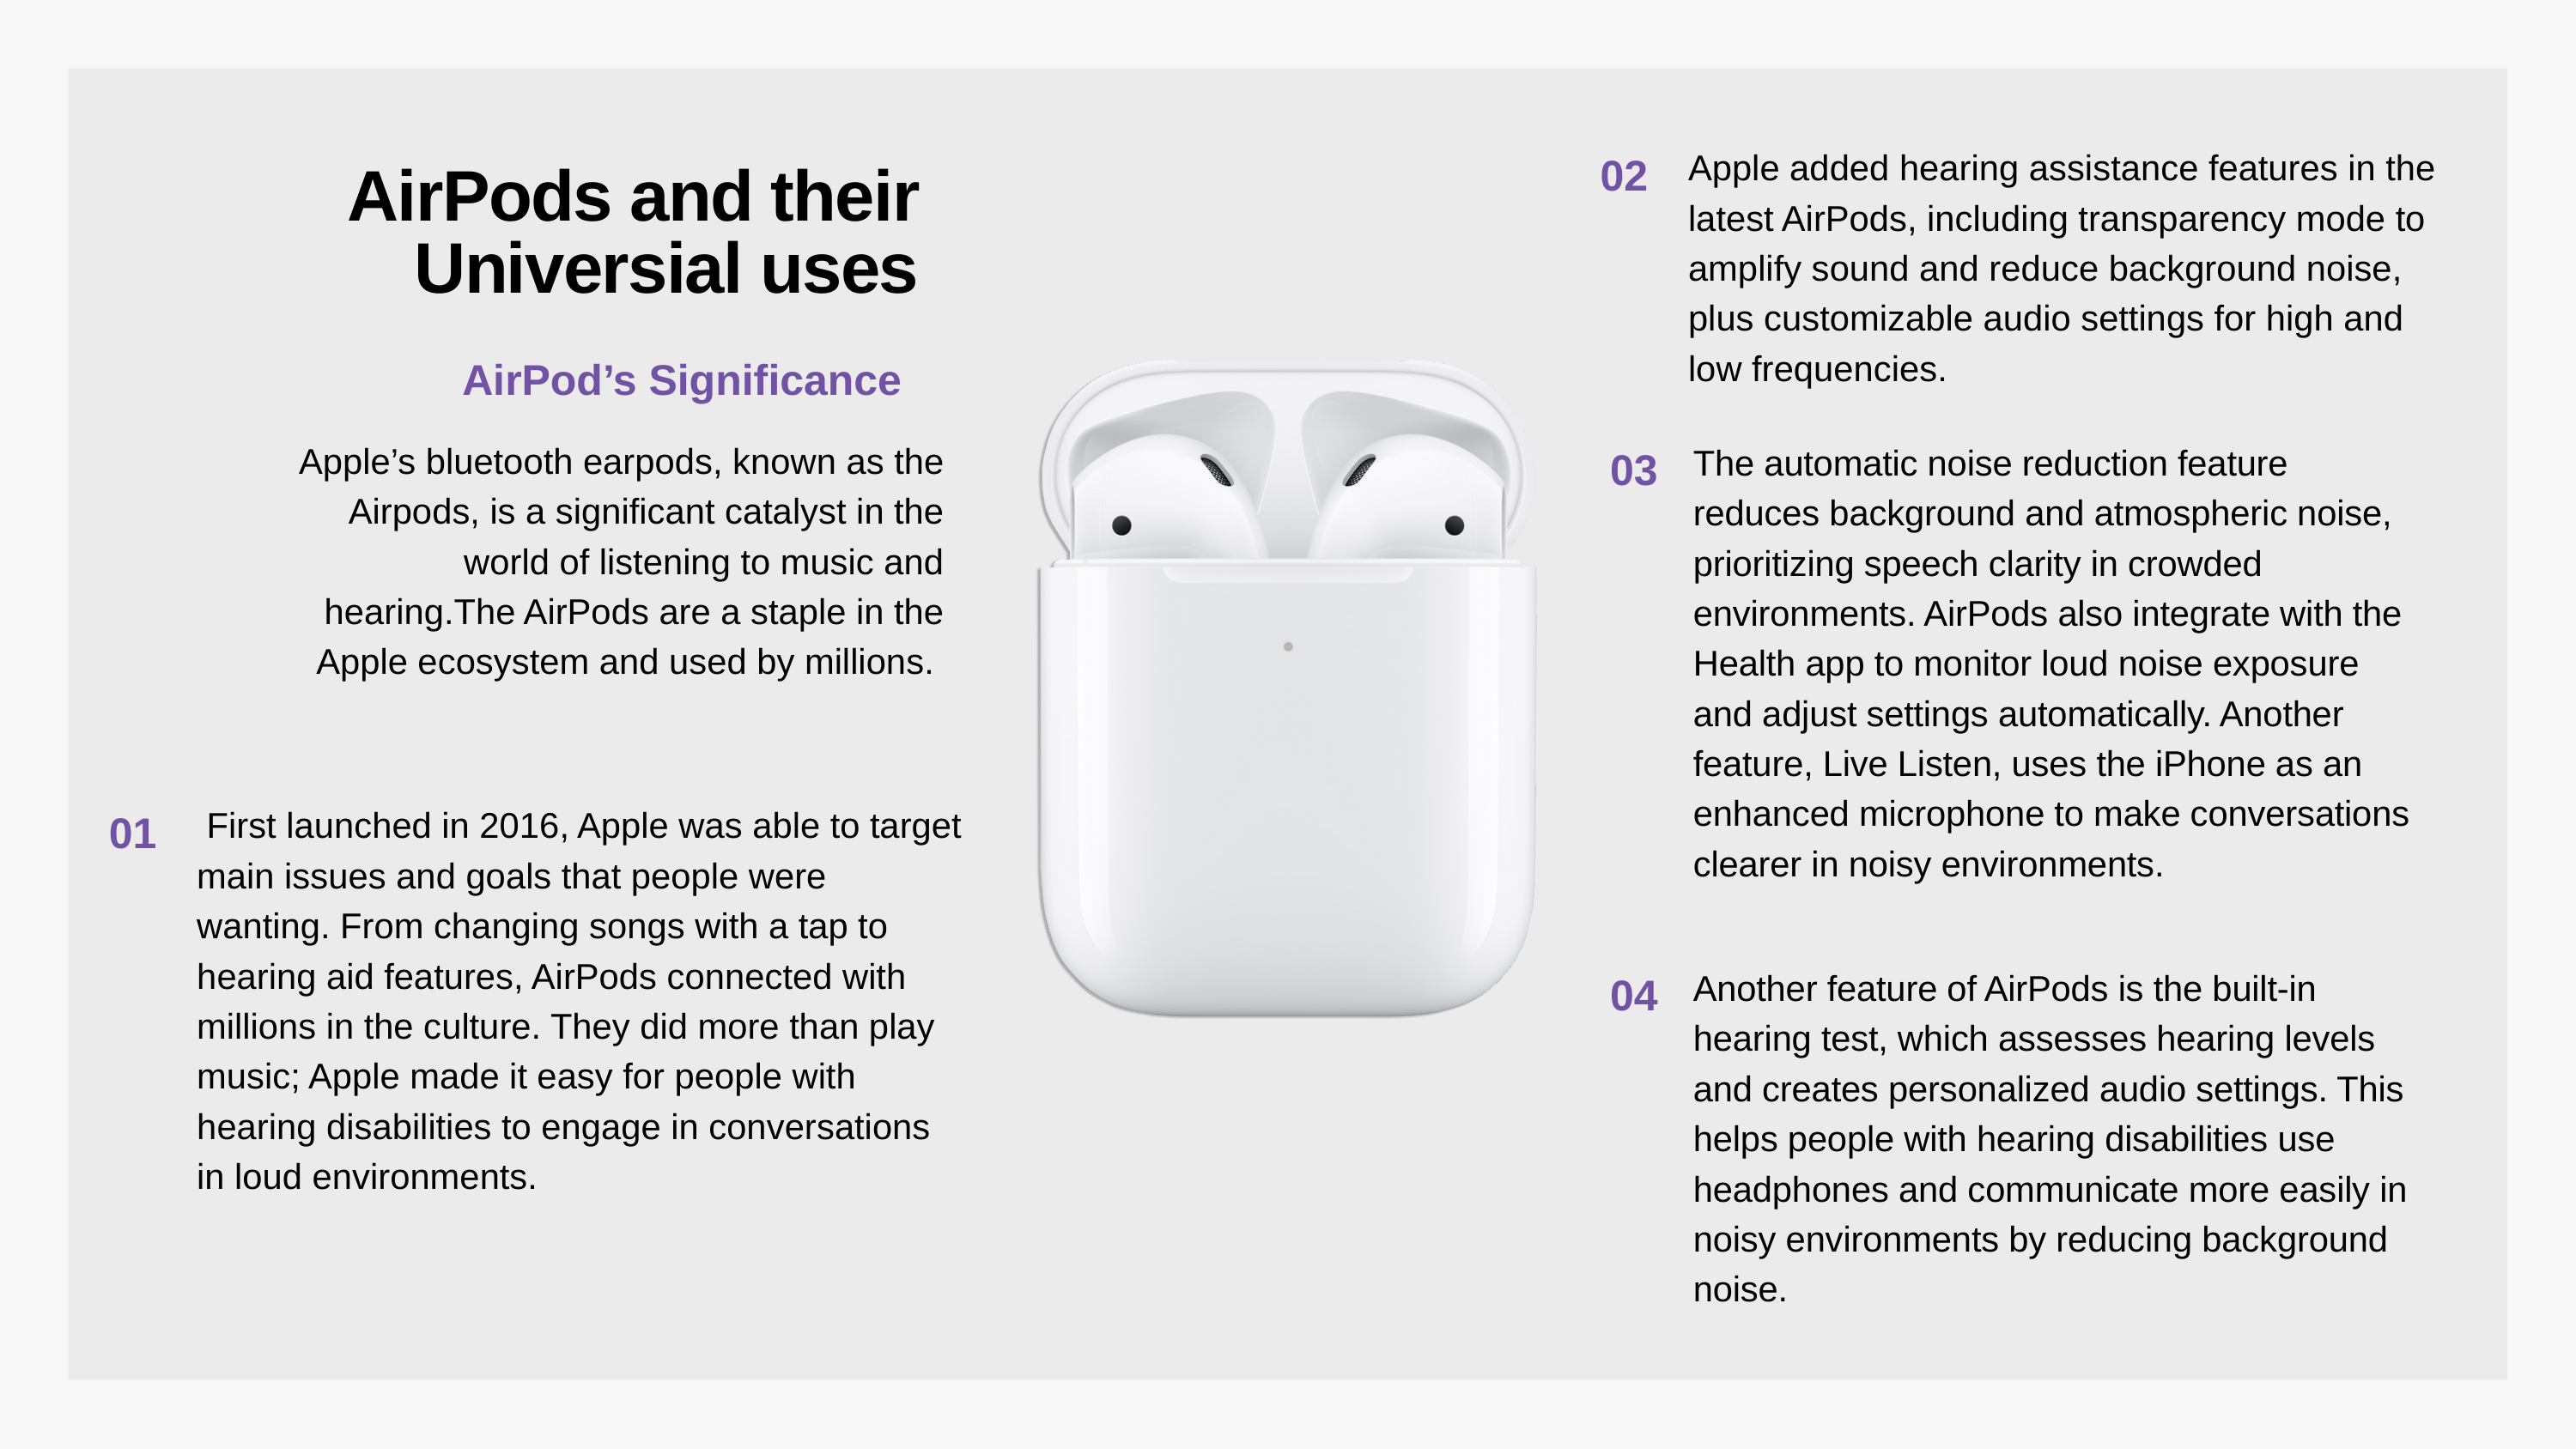

Apple added hearing assistance features in the latest AirPods, including transparency mode to amplify sound and reduce background noise, plus customizable audio settings for high and low frequencies.

02
AirPods and their Universial uses

AirPod’s Significance
Apple’s bluetooth earpods, known as the Airpods, is a significant catalyst in the world of listening to music and hearing.The AirPods are a staple in the Apple ecosystem and used by millions.
The automatic noise reduction feature reduces background and atmospheric noise, prioritizing speech clarity in crowded environments. AirPods also integrate with the Health app to monitor loud noise exposure and adjust settings automatically. Another feature, Live Listen, uses the iPhone as an enhanced microphone to make conversations clearer in noisy environments.
03
 First launched in 2016, Apple was able to target main issues and goals that people were wanting. From changing songs with a tap to hearing aid features, AirPods connected with millions in the culture. They did more than play music; Apple made it easy for people with hearing disabilities to engage in conversations in loud environments.
01
Another feature of AirPods is the built-in hearing test, which assesses hearing levels and creates personalized audio settings. This helps people with hearing disabilities use headphones and communicate more easily in noisy environments by reducing background noise.
04